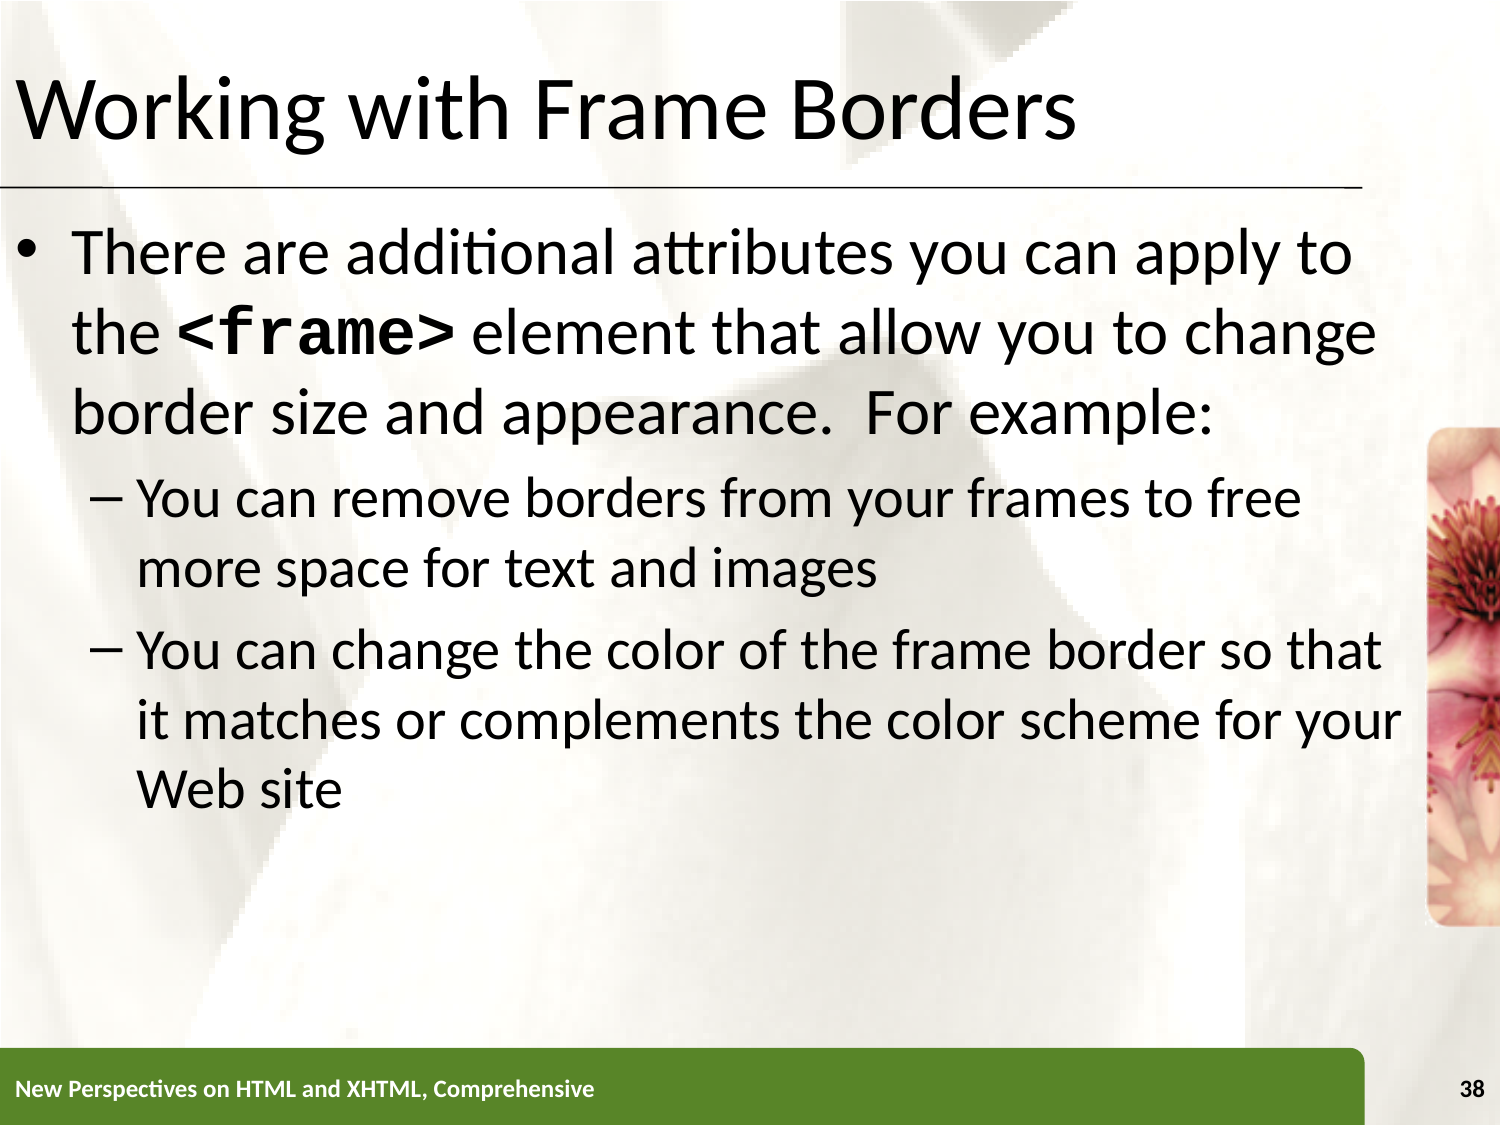

# Working with Frame Borders
There are additional attributes you can apply to the <frame> element that allow you to change border size and appearance.  For example:
You can remove borders from your frames to free more space for text and images
You can change the color of the frame border so that it matches or complements the color scheme for your Web site
New Perspectives on HTML and XHTML, Comprehensive
38